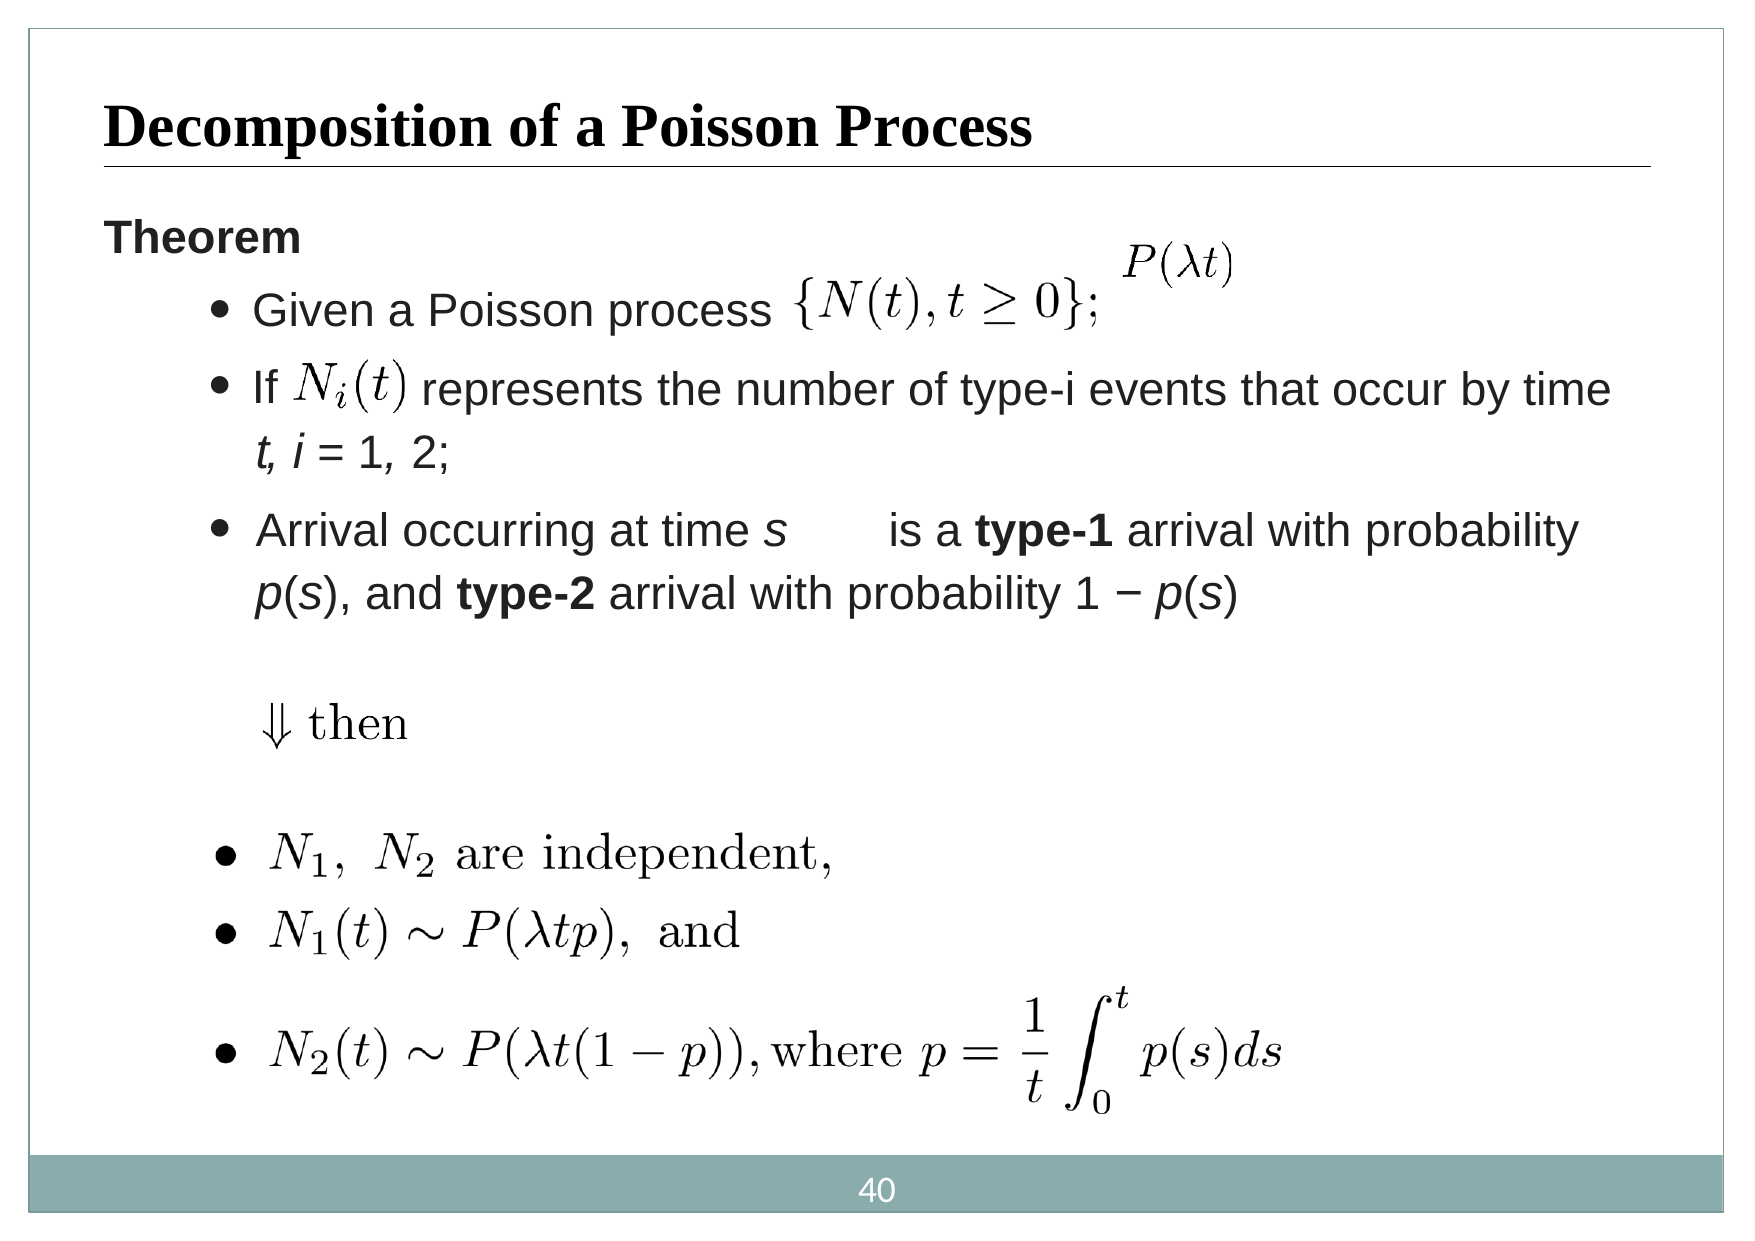

# Decomposition of a Poisson Process

Theorem
Given a Poisson process

If
represents the number of type-i events that occur by time

t, i = 1, 2;
Arrival occurring at time s	is a type-1 arrival with probability p(s), and type-2 arrival with probability 1 − p(s)

40